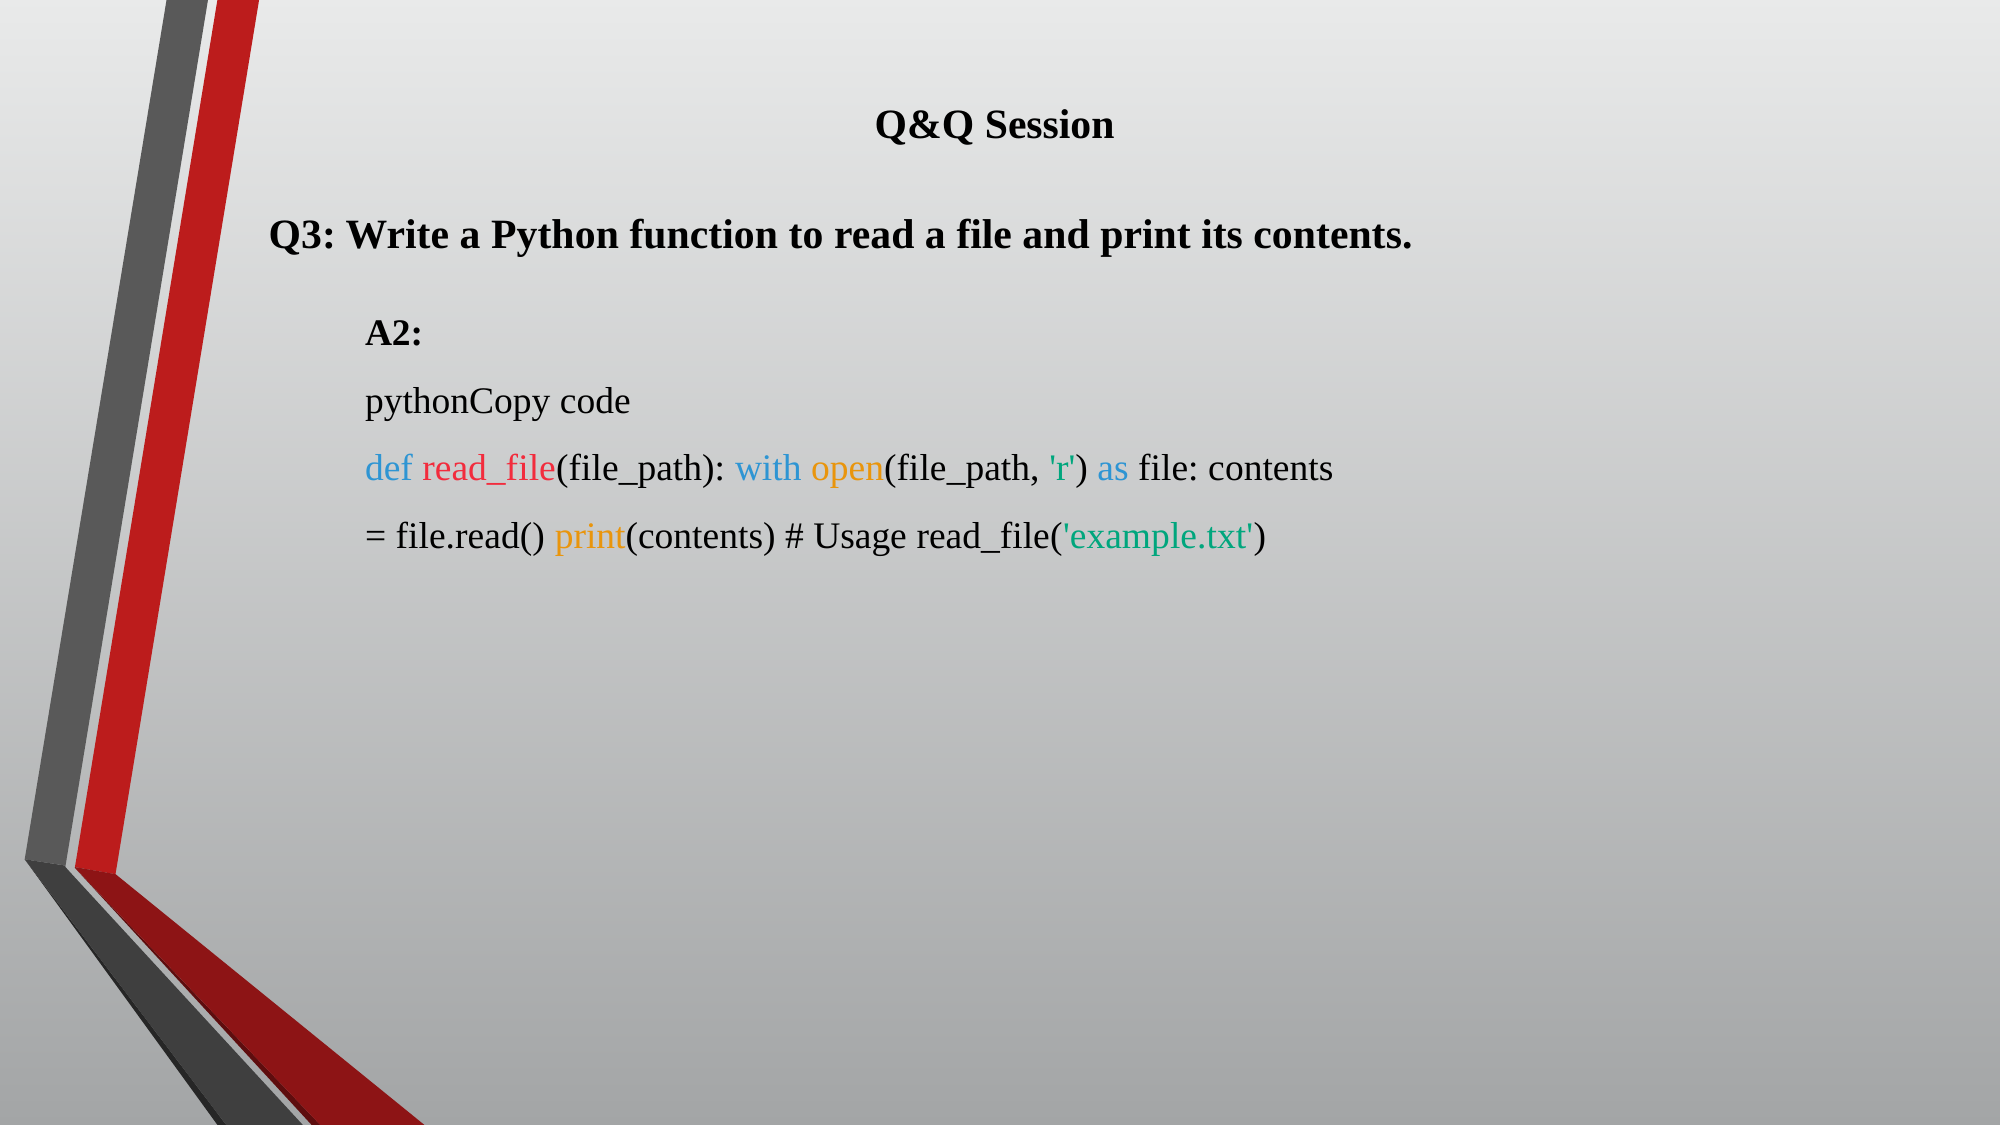

Q&Q Session
Q3: Write a Python function to read a file and print its contents.
A2:
pythonCopy code
def read_file(file_path): with open(file_path, 'r') as file: contents = file.read() print(contents) # Usage read_file('example.txt')